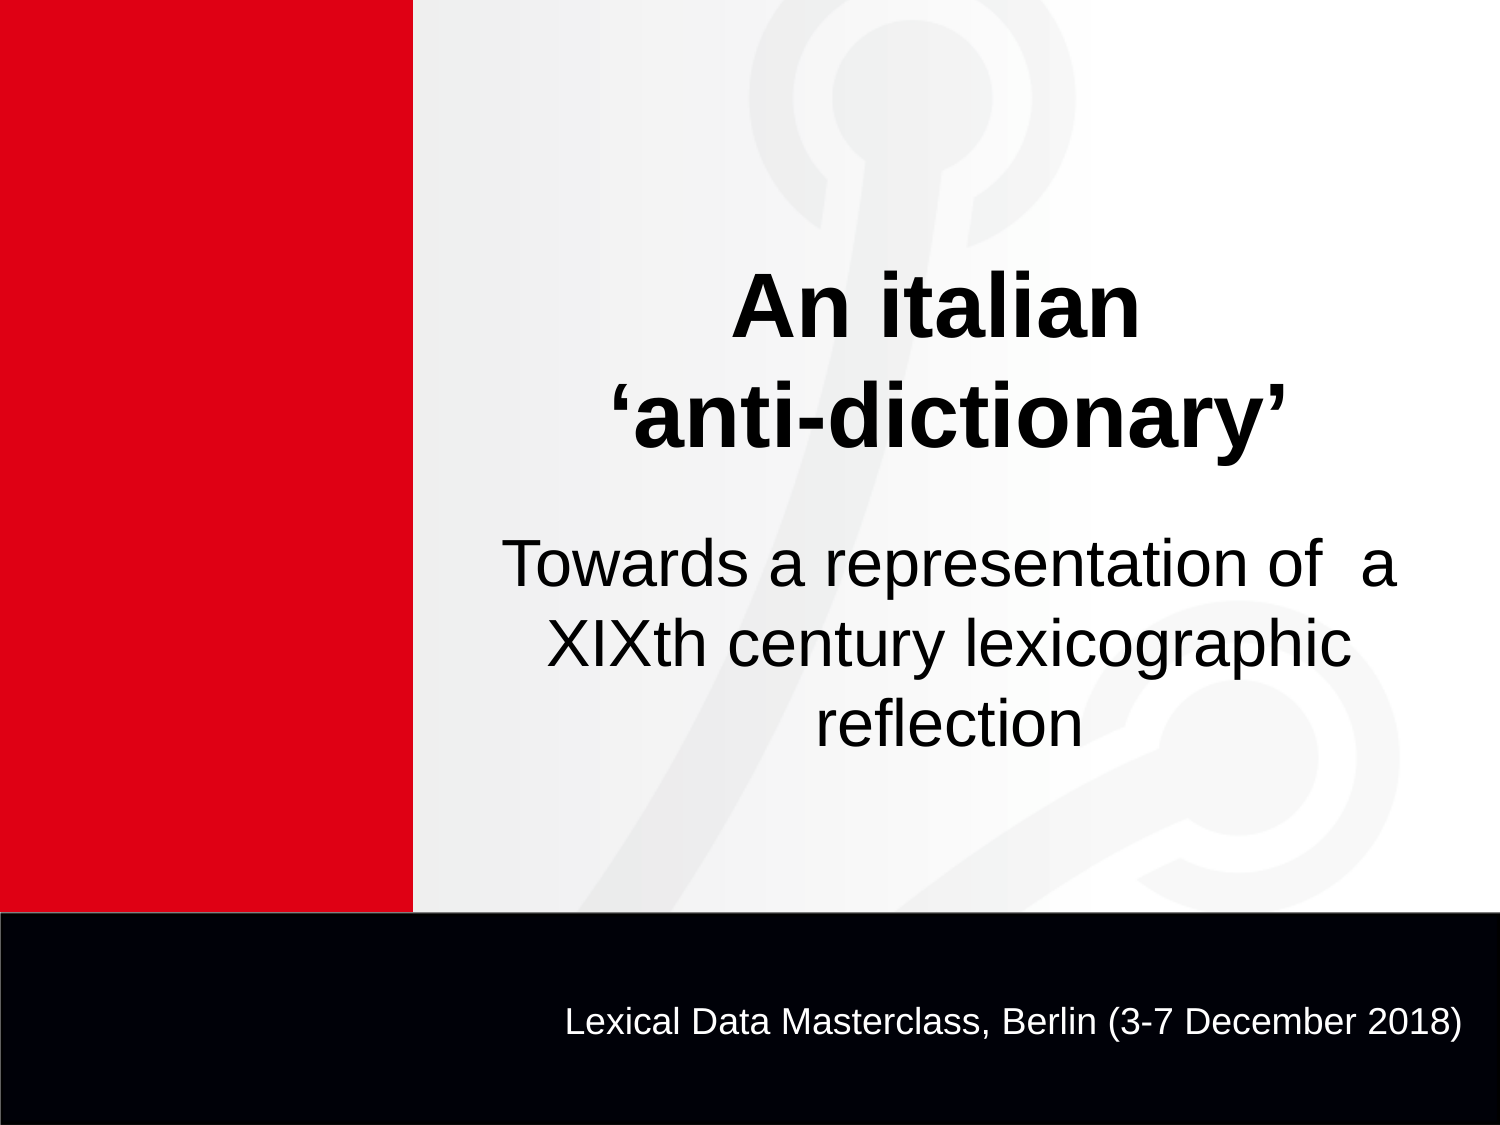

# An italian ‘anti-dictionary’
Towards a representation of  a XIXth century lexicographic reflection